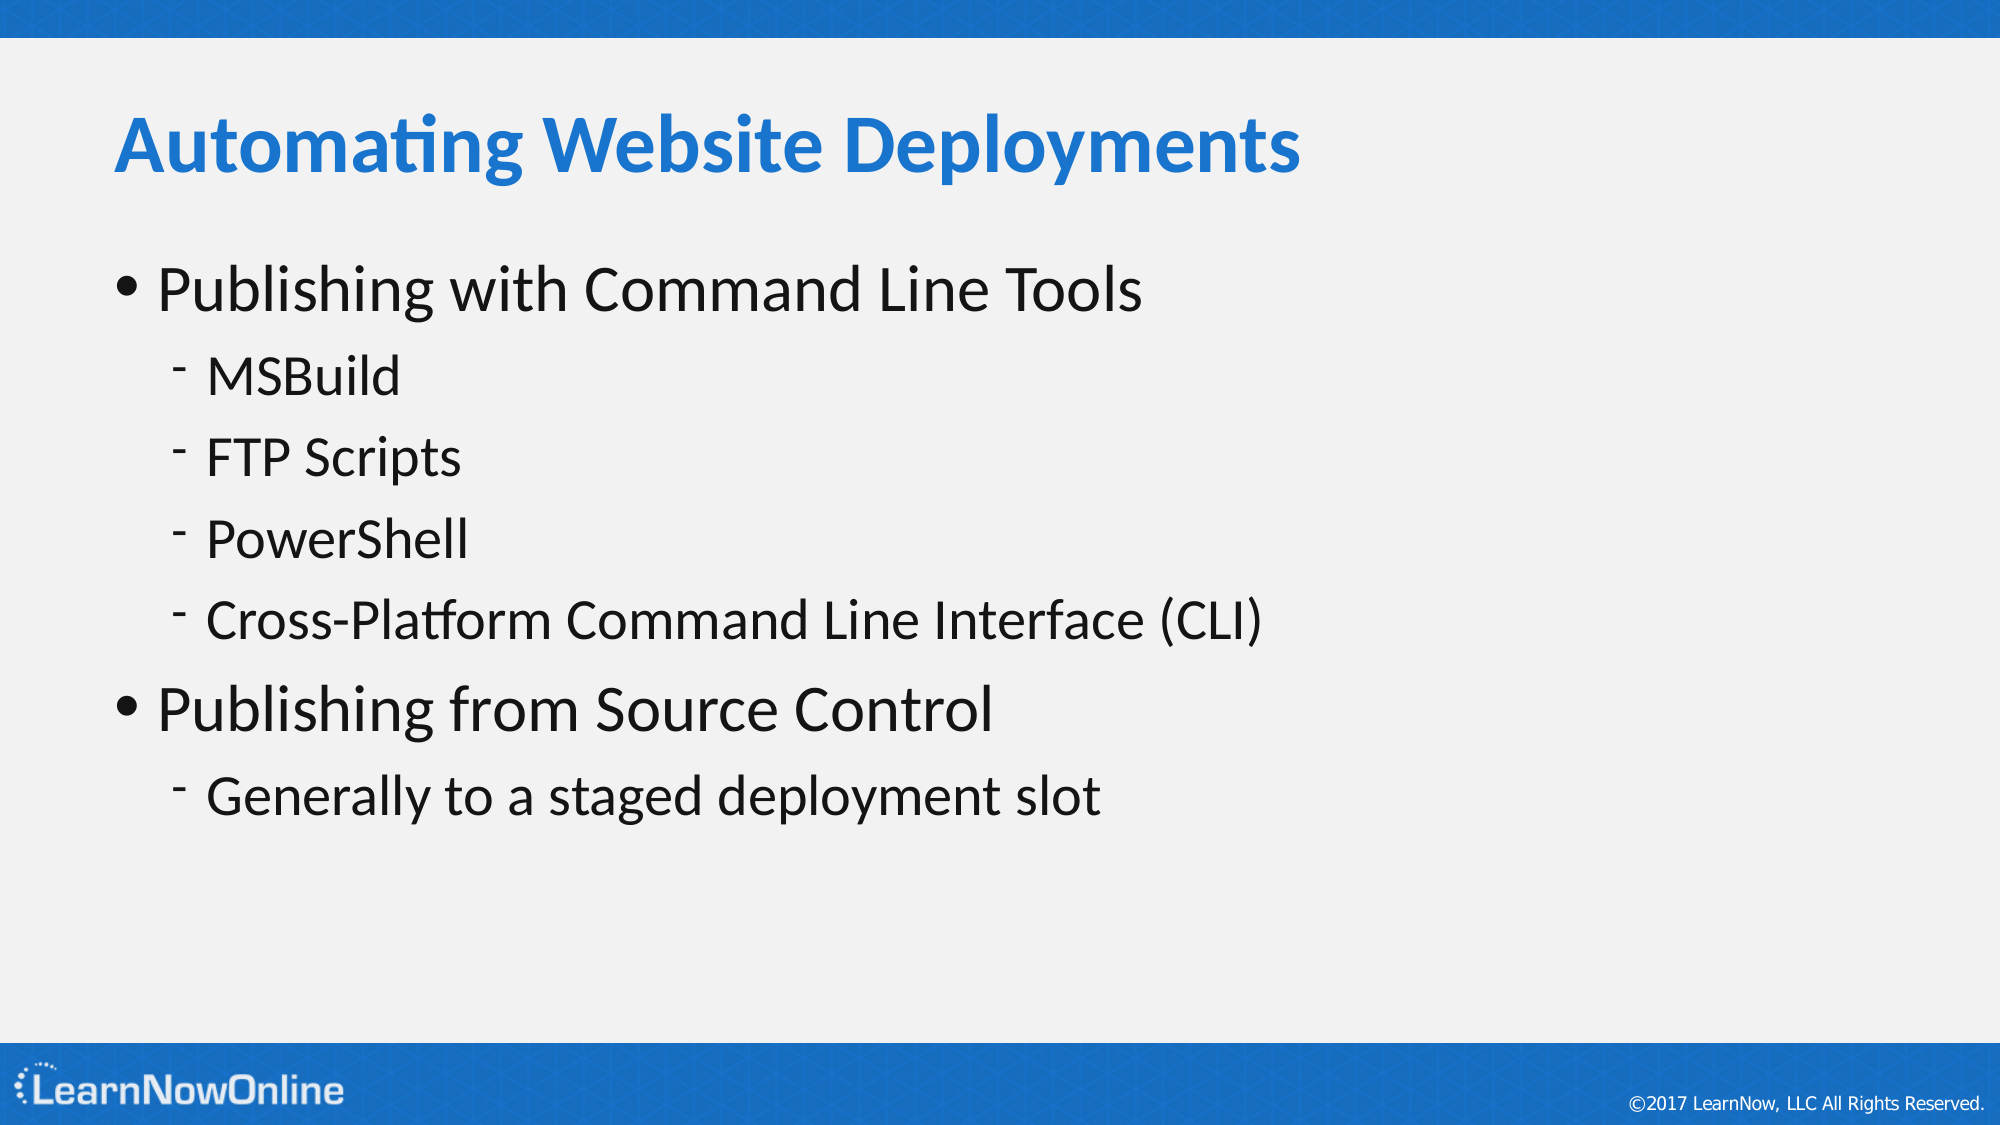

# Automating Website Deployments
Publishing with Command Line Tools
MSBuild
FTP Scripts
PowerShell
Cross-Platform Command Line Interface (CLI)
Publishing from Source Control
Generally to a staged deployment slot